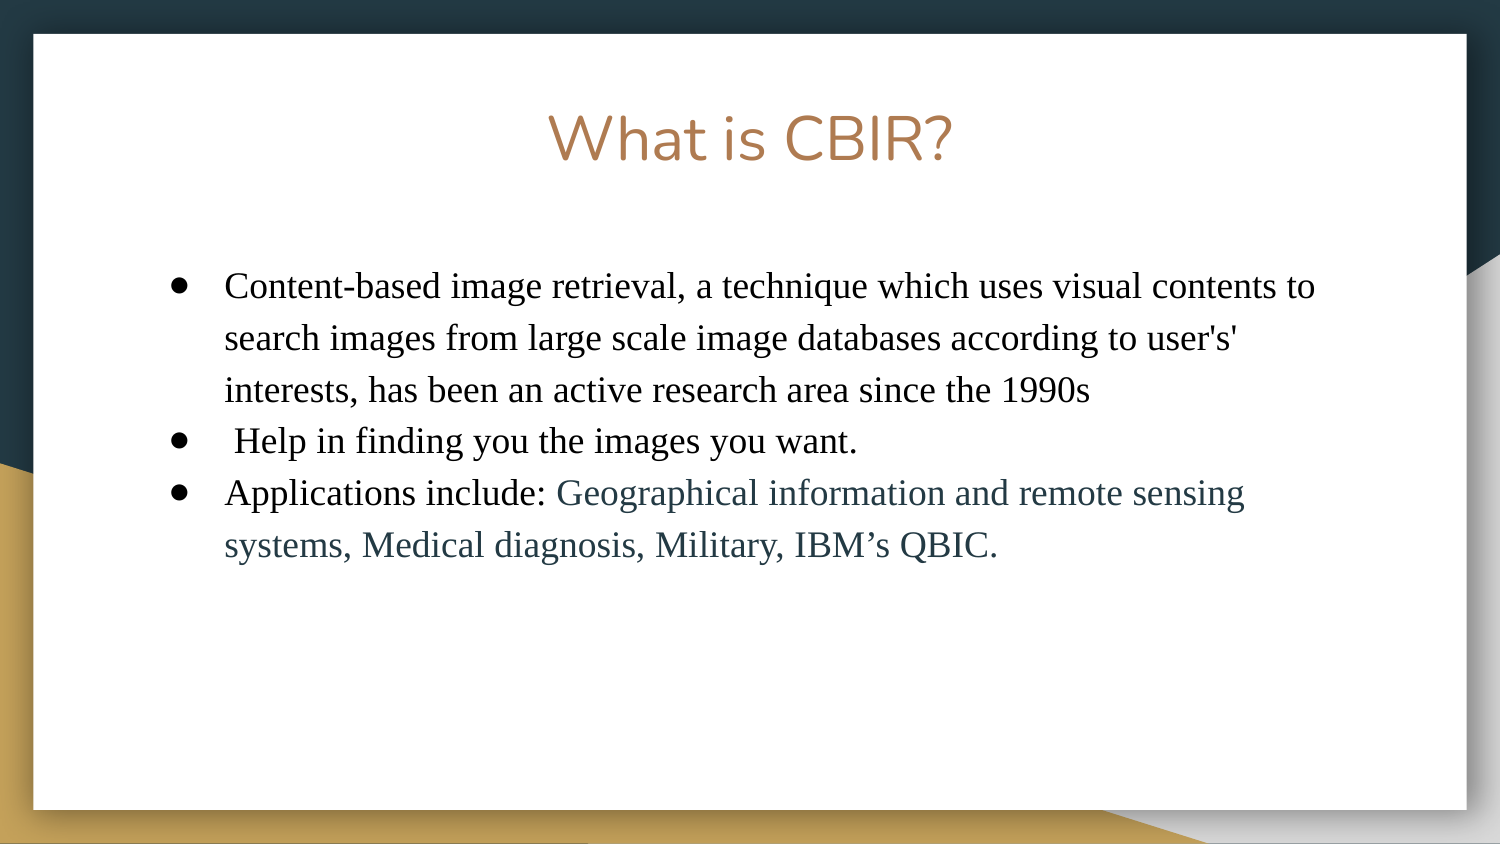

# What is CBIR?
Content-based image retrieval, a technique which uses visual contents to search images from large scale image databases according to user's' interests, has been an active research area since the 1990s
 Help in finding you the images you want.
Applications include: Geographical information and remote sensing systems, Medical diagnosis, Military, IBM’s QBIC.